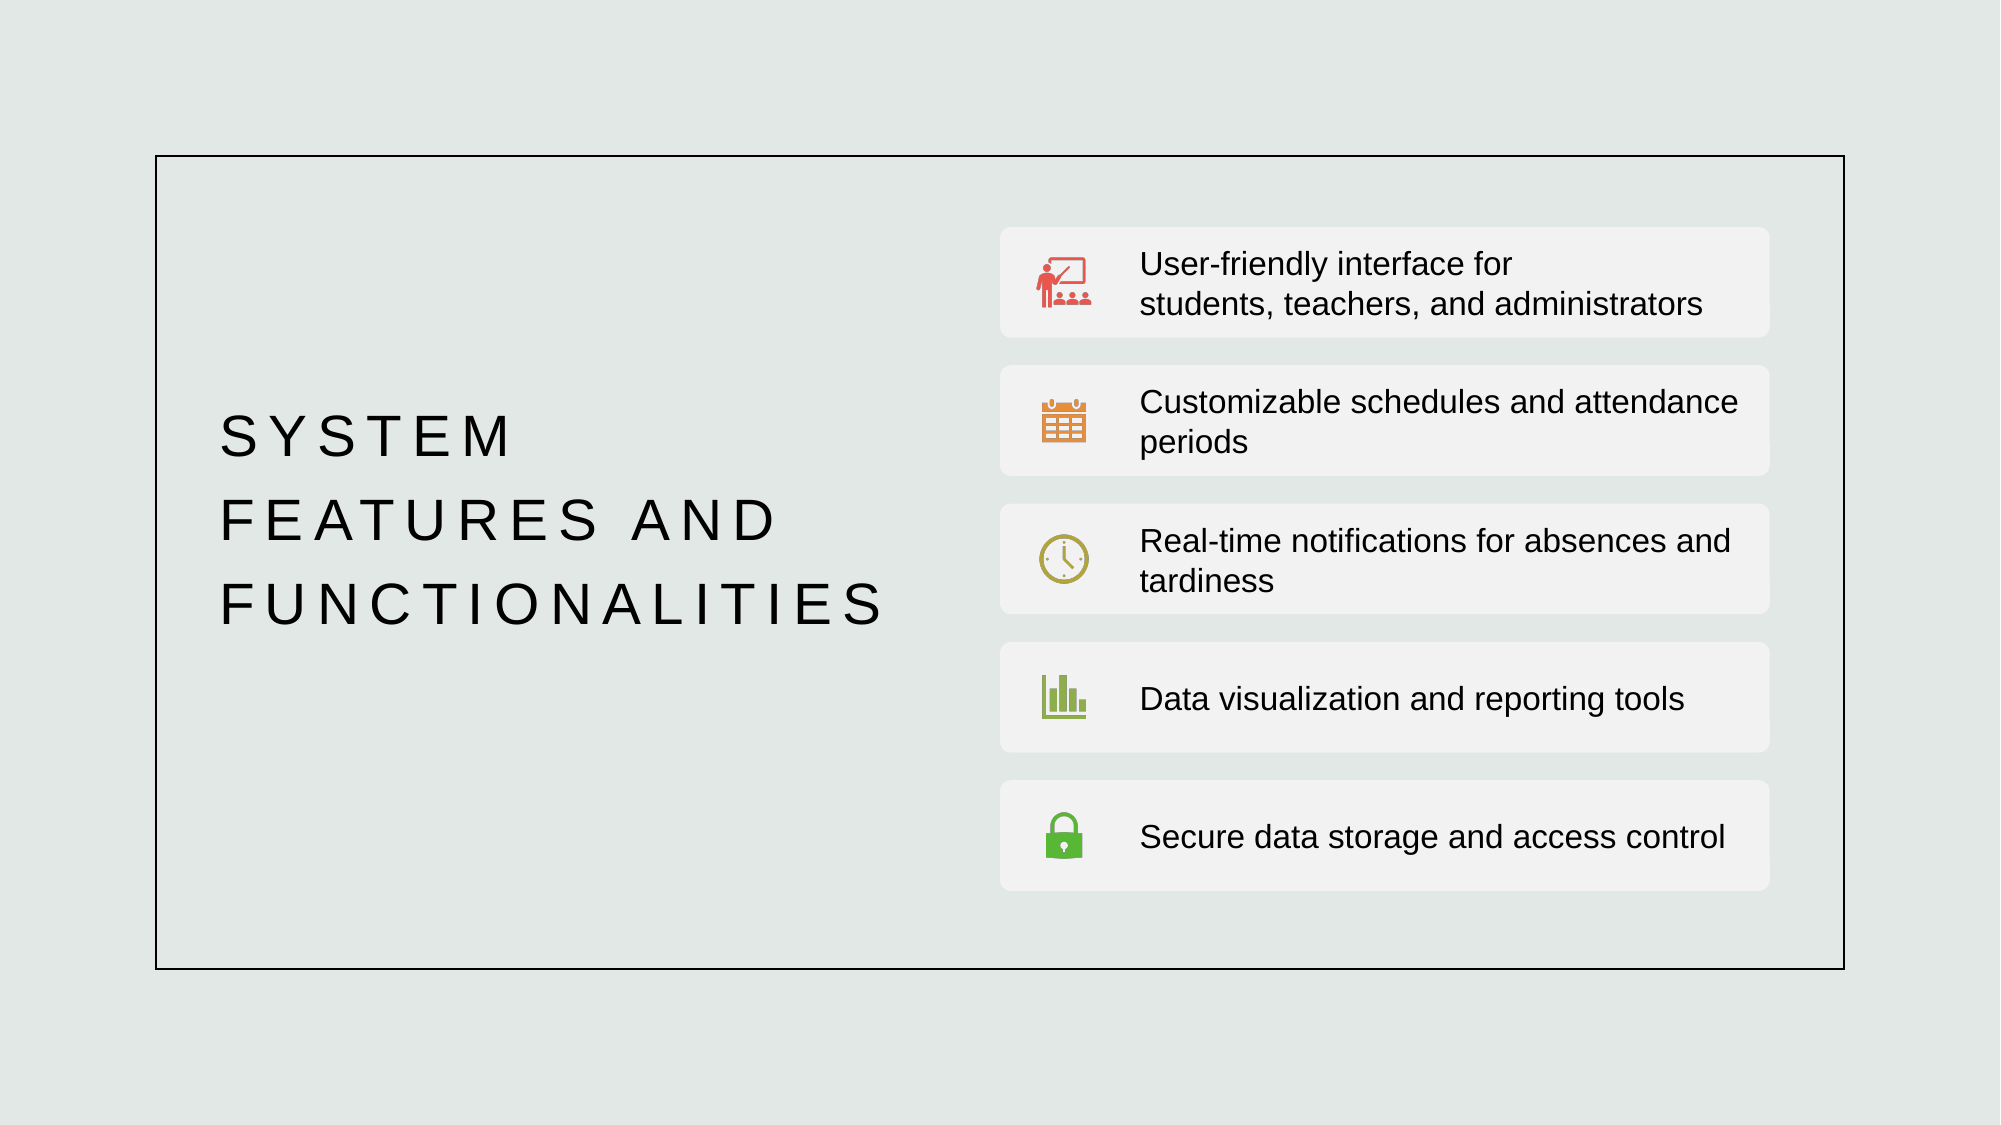

User-friendly interface for students, teachers, and administrators
Customizable schedules and attendance periods
Real-time notifications for absences and tardiness
Data visualization and reporting tools
Secure data storage and access control
# System features and functionalities